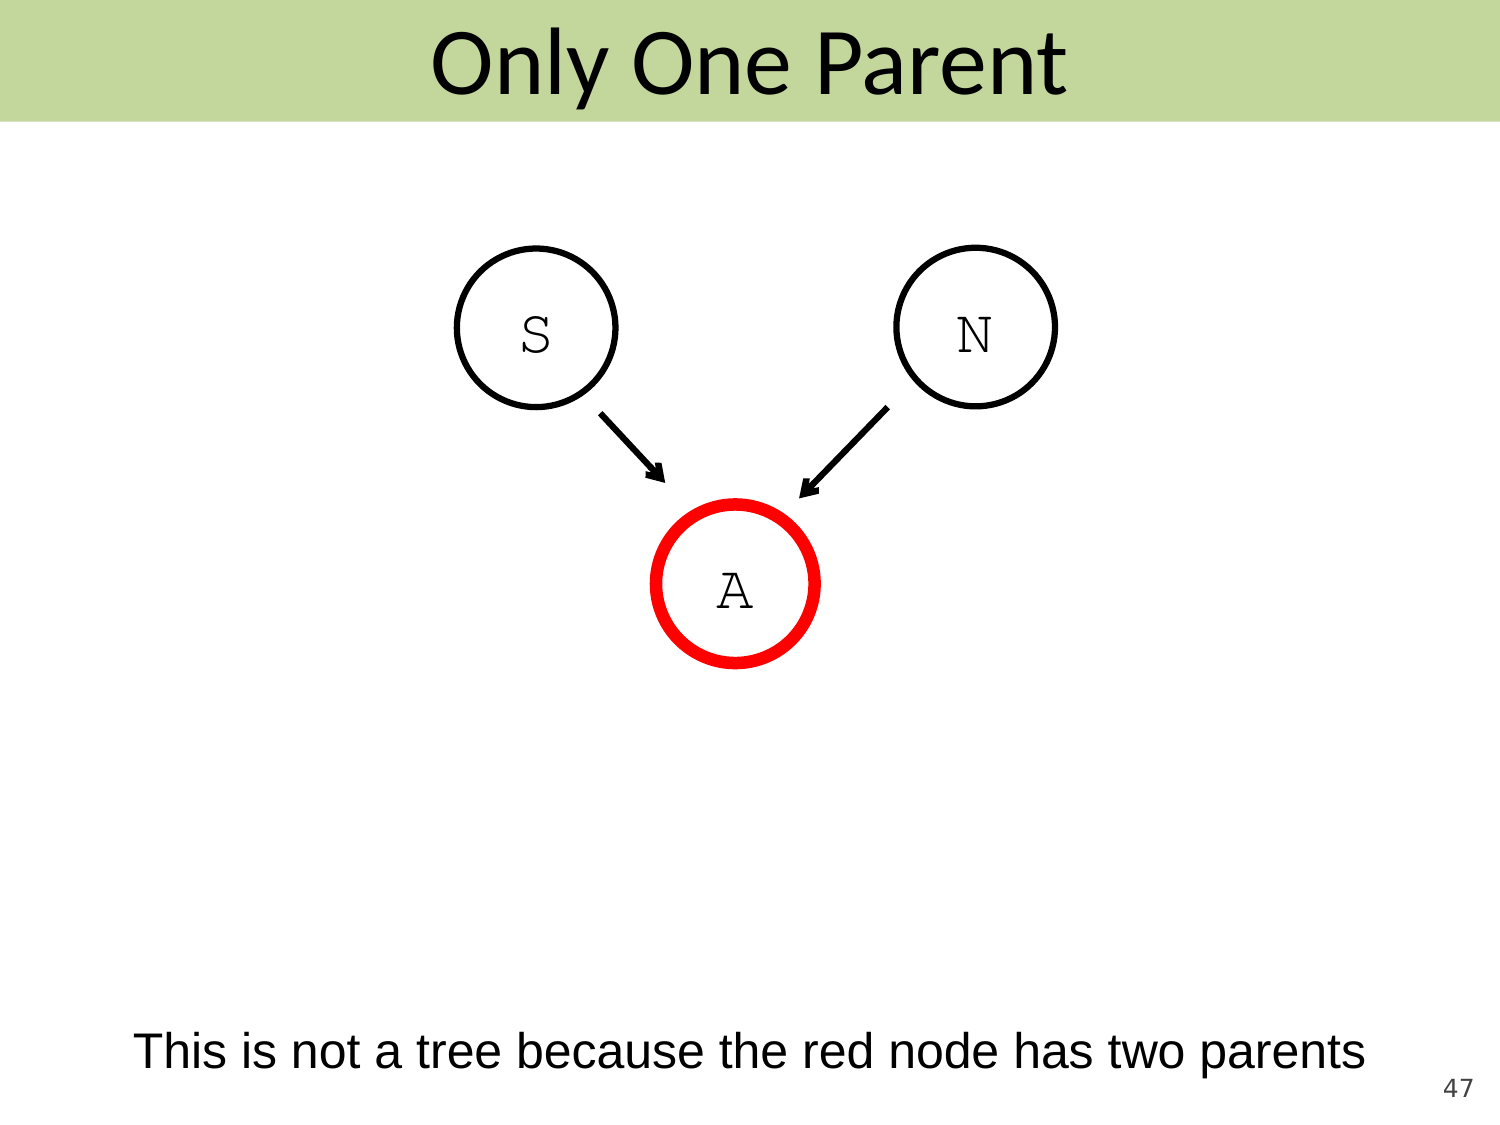

# Only One Parent
N
S
A
This is not a tree because the red node has two parents